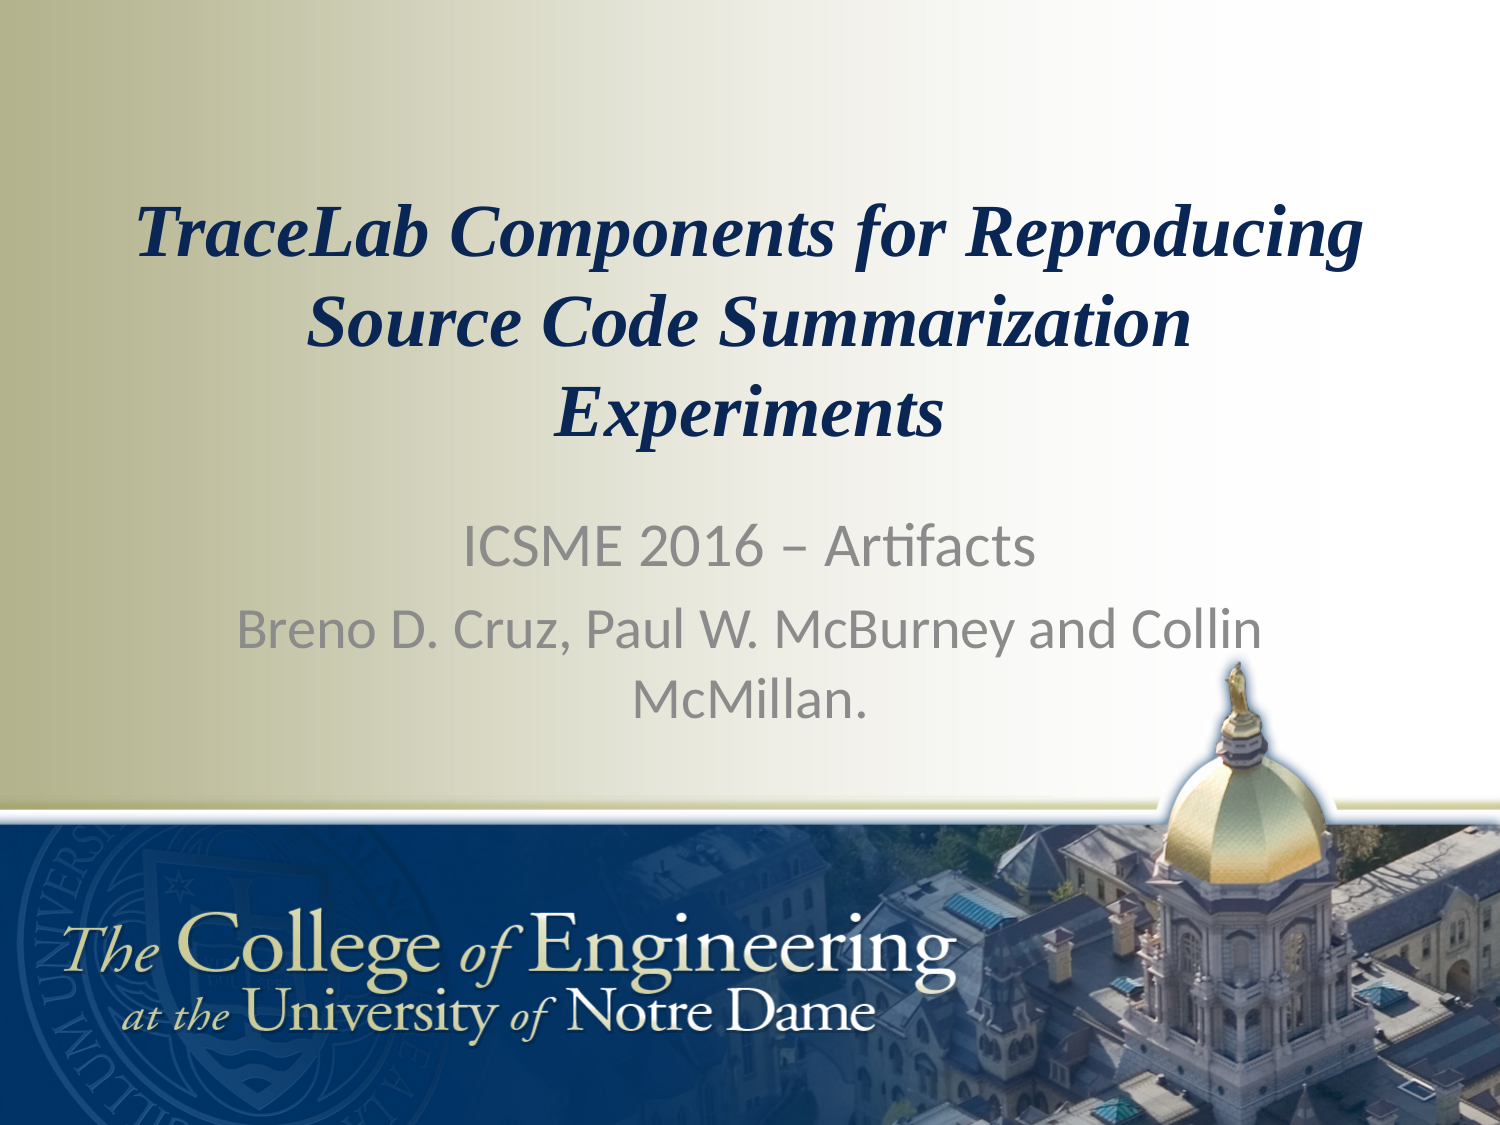

# TraceLab Components for Reproducing Source Code Summarization Experiments

ICSME 2016 – Artifacts
Breno D. Cruz, Paul W. McBurney and Collin McMillan.